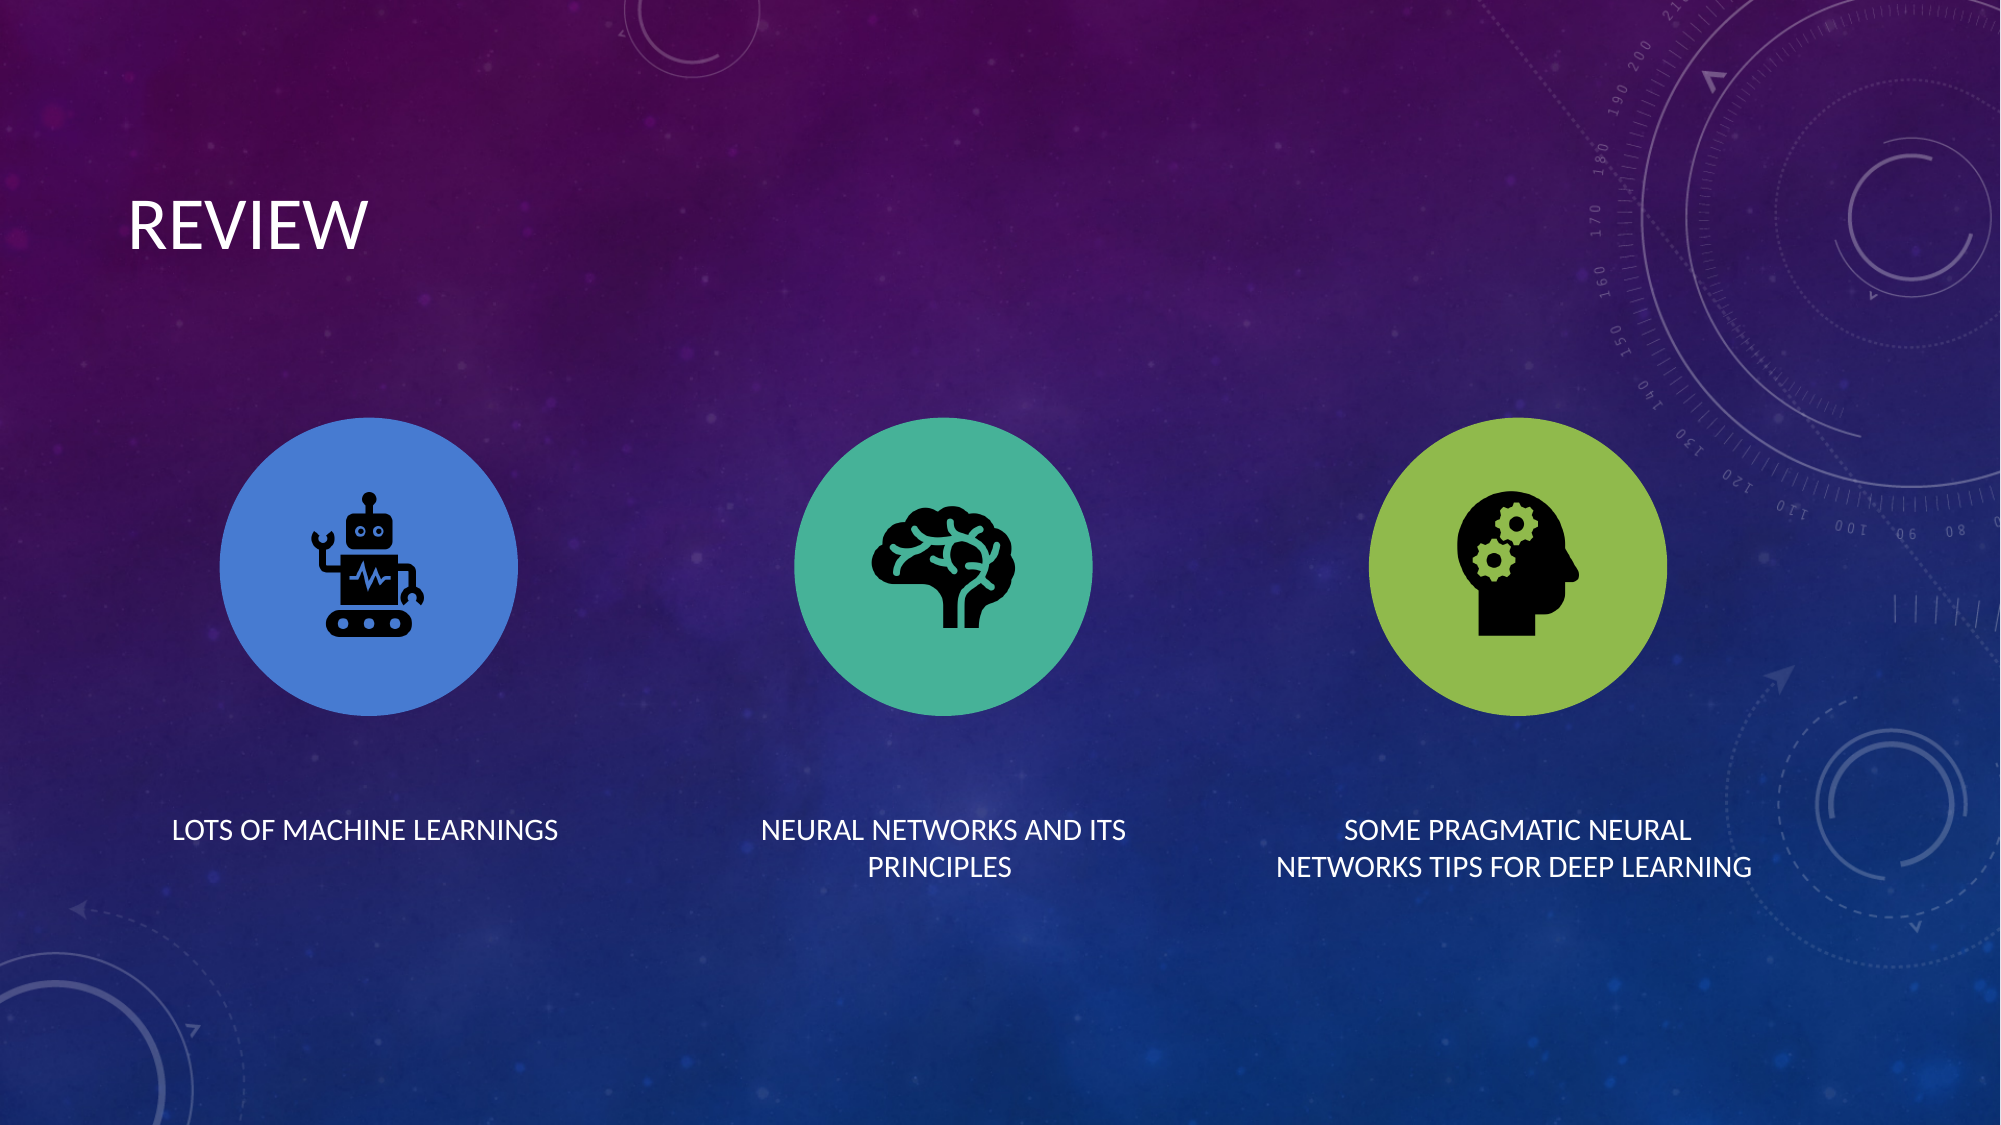

# Review
Lots of Machine Learnings
Neural Networks and its Principles
Some Pragmatic Neural Networks tips for deep learning